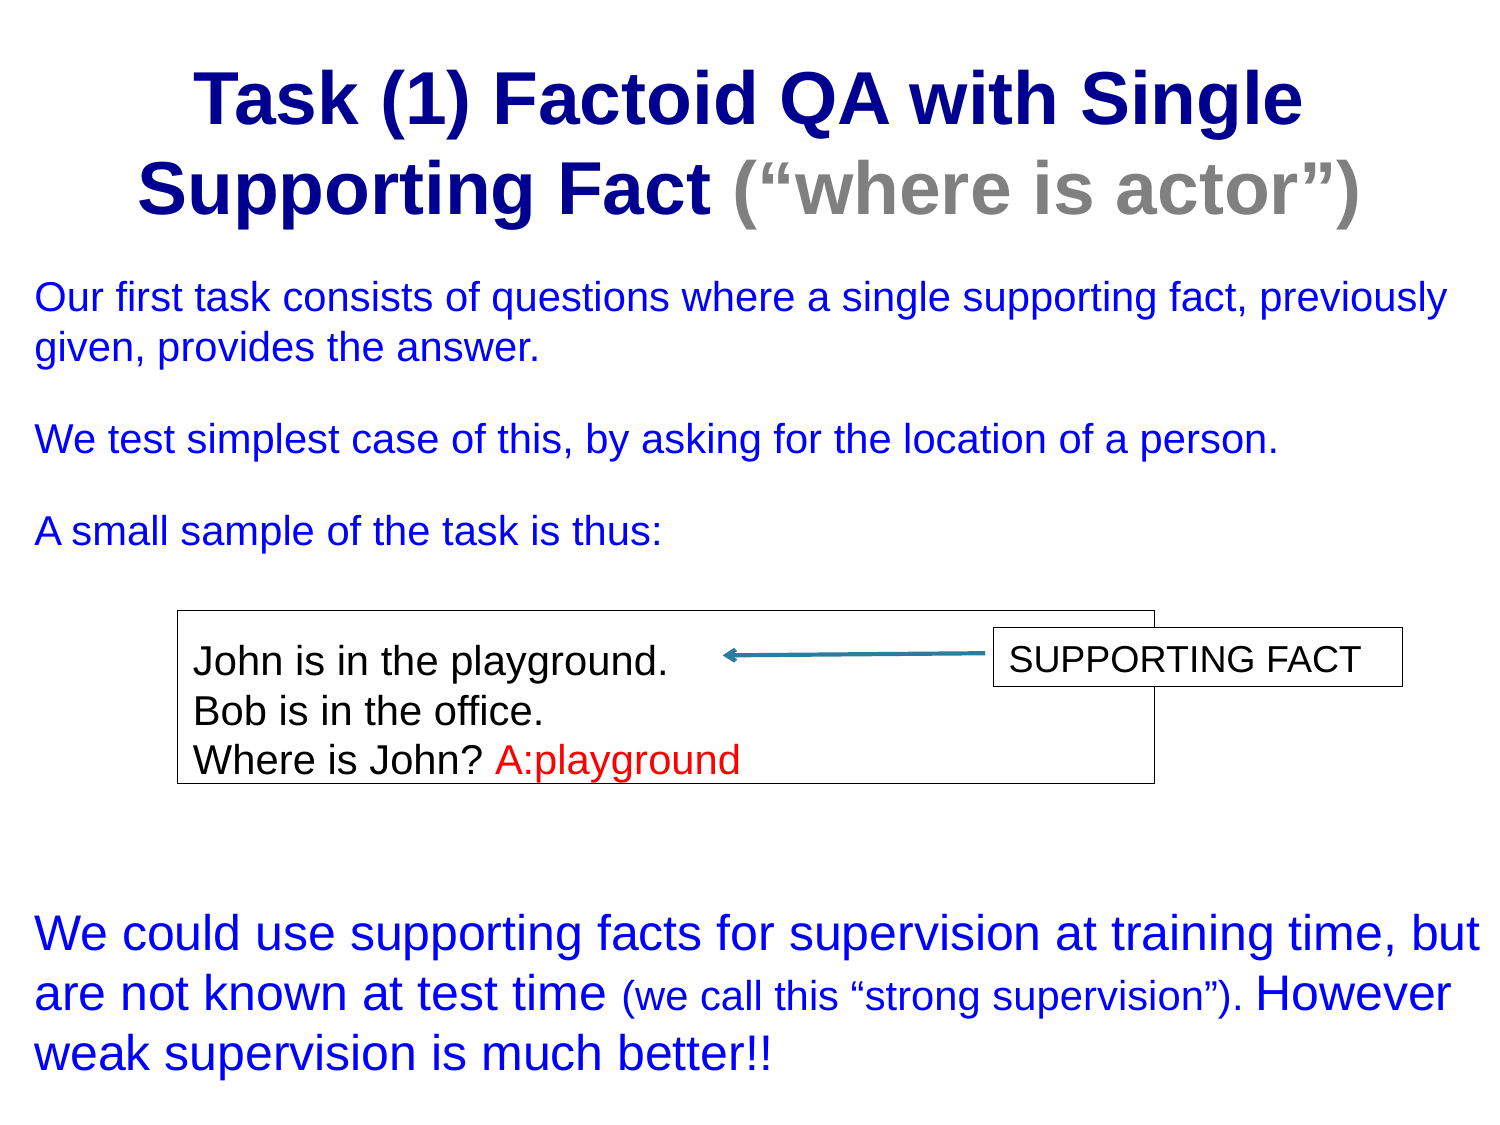

# Task (1) Factoid QA with Single Supporting Fact (“where is actor”)
Our first task consists of questions where a single supporting fact, previously given, provides the answer.
We test simplest case of this, by asking for the location of a person.
A small sample of the task is thus:

We could use supporting facts for supervision at training time, but are not known at test time (we call this “strong supervision”). However weak supervision is much better!!
John is in the playground.
Bob is in the office.
Where is John? A:playground
SUPPORTING FACT